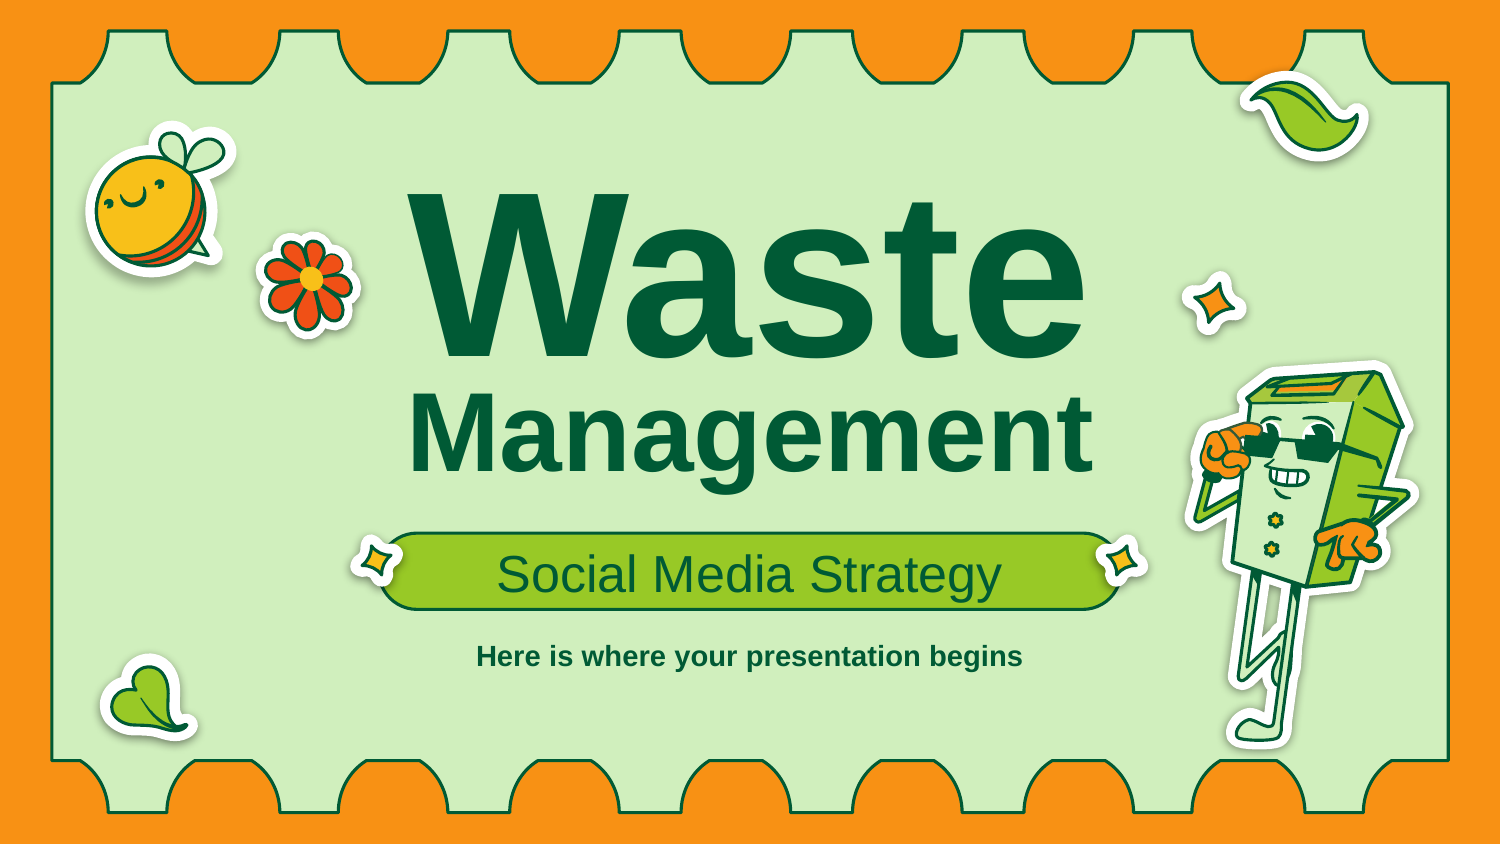

# Waste Management

Social Media Strategy

Here is where your presentation begins